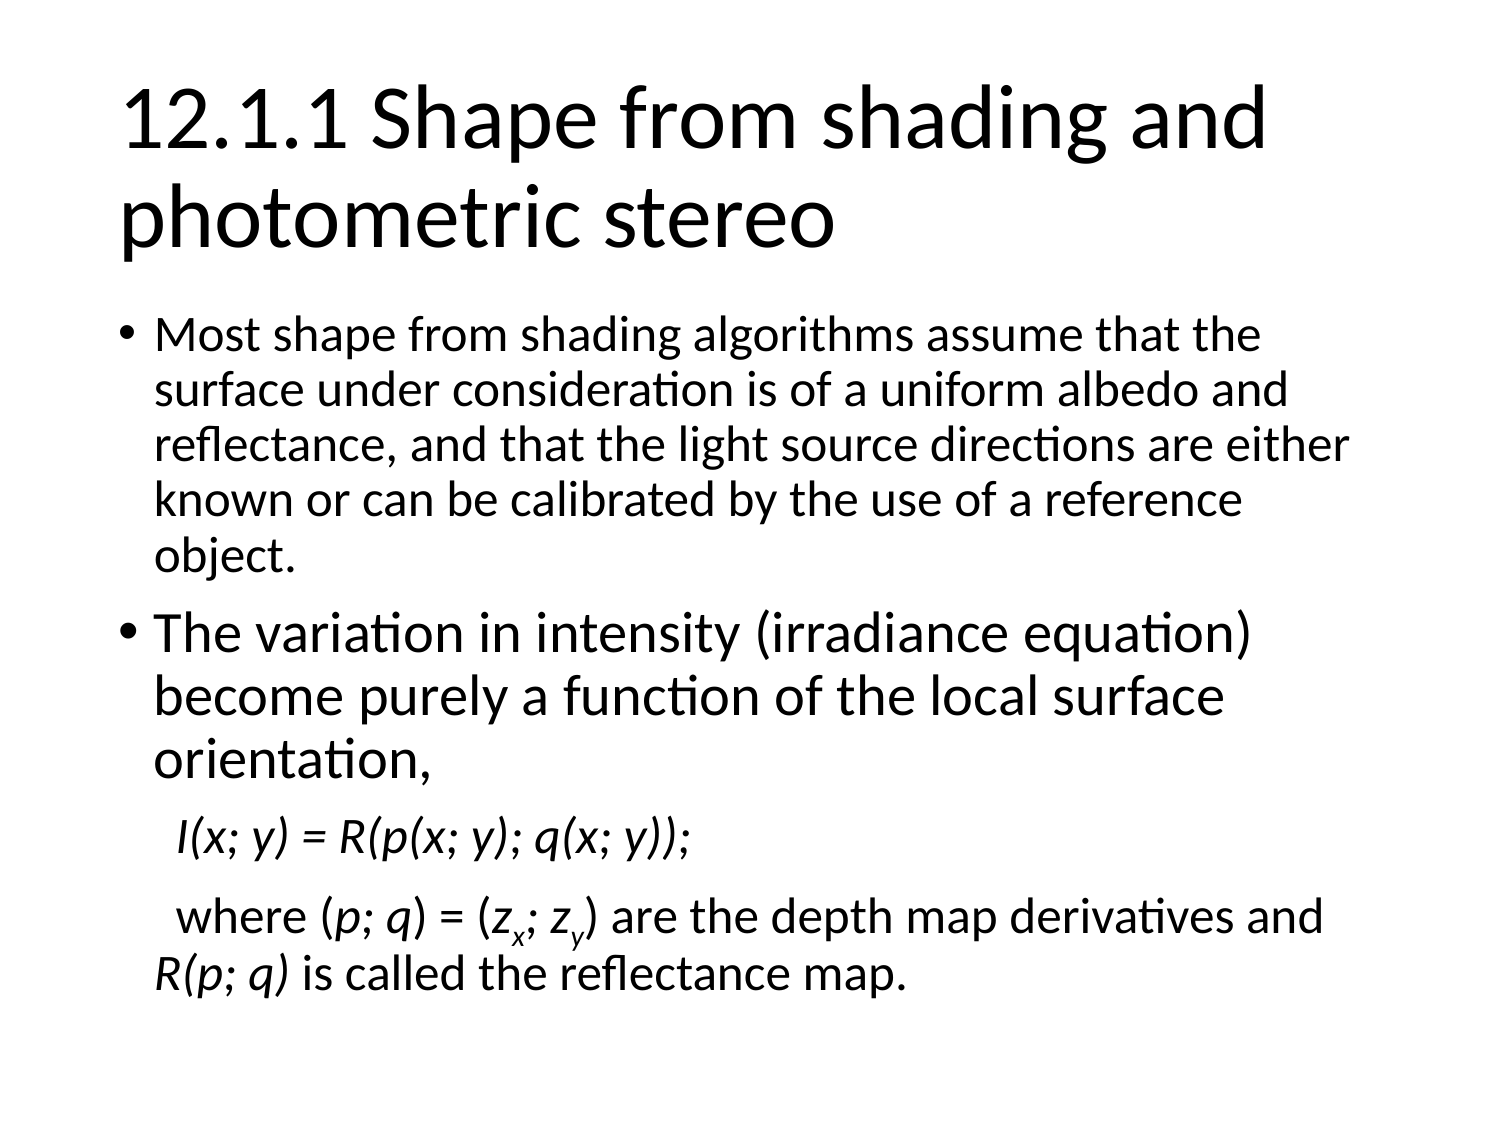

# 12.1.1 Shape from shading and photometric stereo
Most shape from shading algorithms assume that the surface under consideration is of a uniform albedo and reflectance, and that the light source directions are either known or can be calibrated by the use of a reference object.
The variation in intensity (irradiance equation) become purely a function of the local surface orientation,
     I(x; y) = R(p(x; y); q(x; y));
     where (p; q) = (zx; zy) are the depth map derivatives and R(p; q) is called the reflectance map.